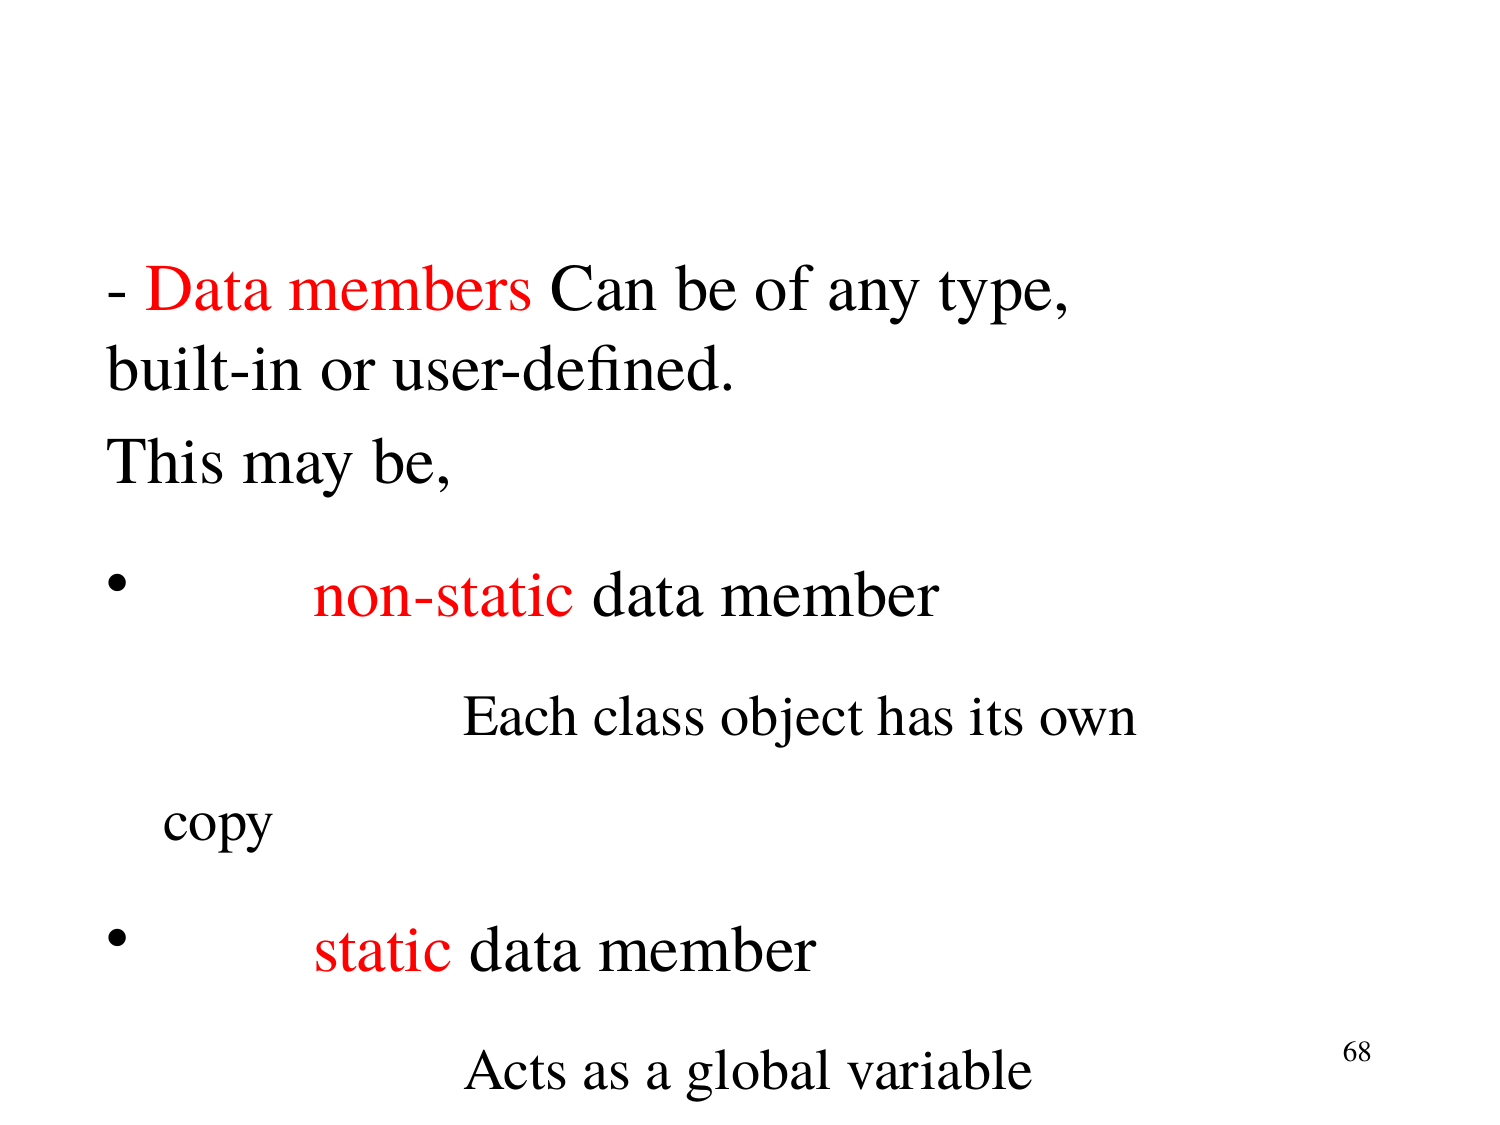

- Data members Can be of any type, built-in or user-defined.
This may be,
	non-static data member
		Each class object has its own copy
	static data member
		Acts as a global variable
68